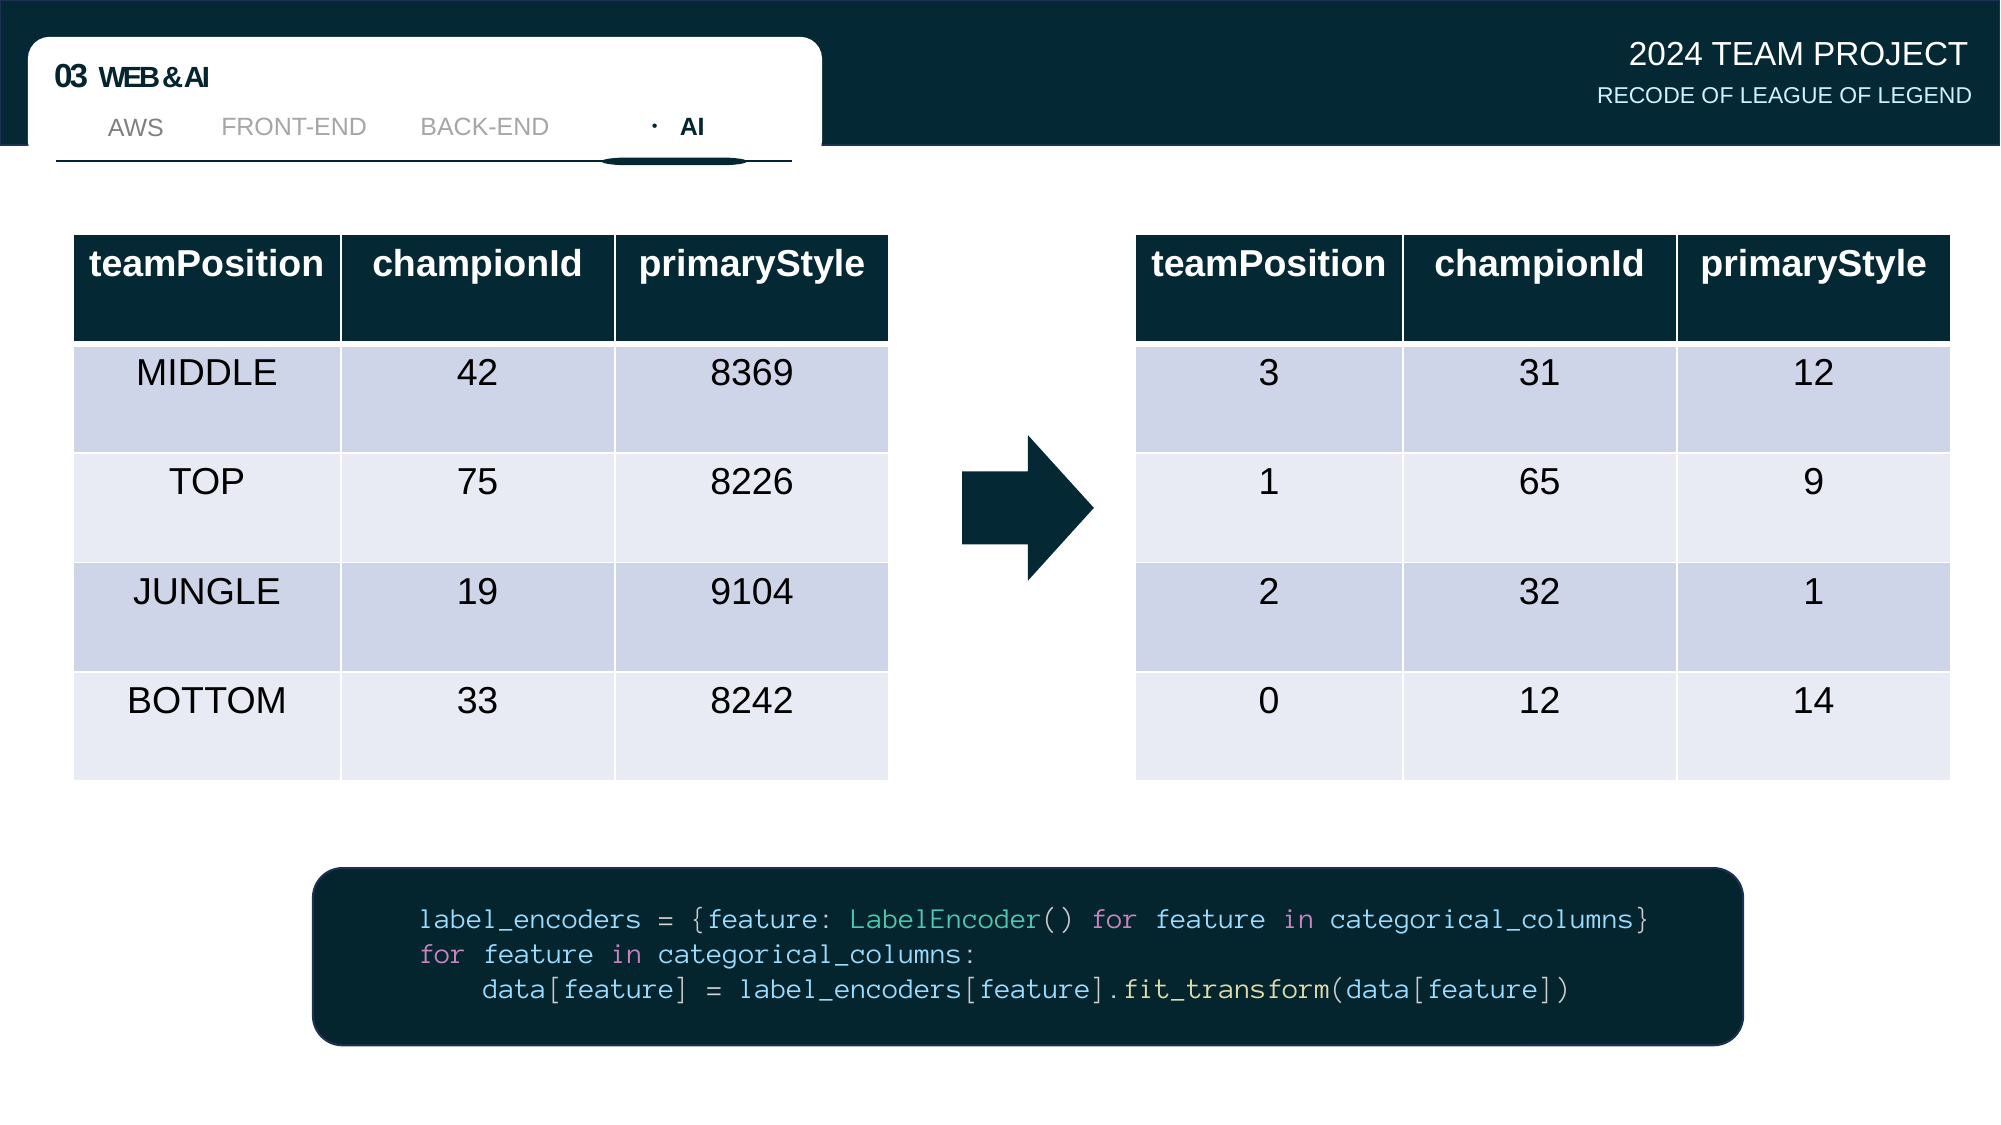

2024 TEAM PROJECT

03 WEB & AI
RECODE OF LEAGUE OF LEGEND
BACK-END
ㆍ AI
FRONT-END
AWS

| teamPosition | championId | primaryStyle |
| --- | --- | --- |
| 3 | 31 | 12 |
| 1 | 65 | 9 |
| 2 | 32 | 1 |
| 0 | 12 | 14 |
| teamPosition | championId | primaryStyle |
| --- | --- | --- |
| MIDDLE | 42 | 8369 |
| TOP | 75 | 8226 |
| JUNGLE | 19 | 9104 |
| BOTTOM | 33 | 8242 |

label_encoders = {feature: LabelEncoder() for feature in categorical_columns}
for feature in categorical_columns:
    data[feature] = label_encoders[feature].fit_transform(data[feature])